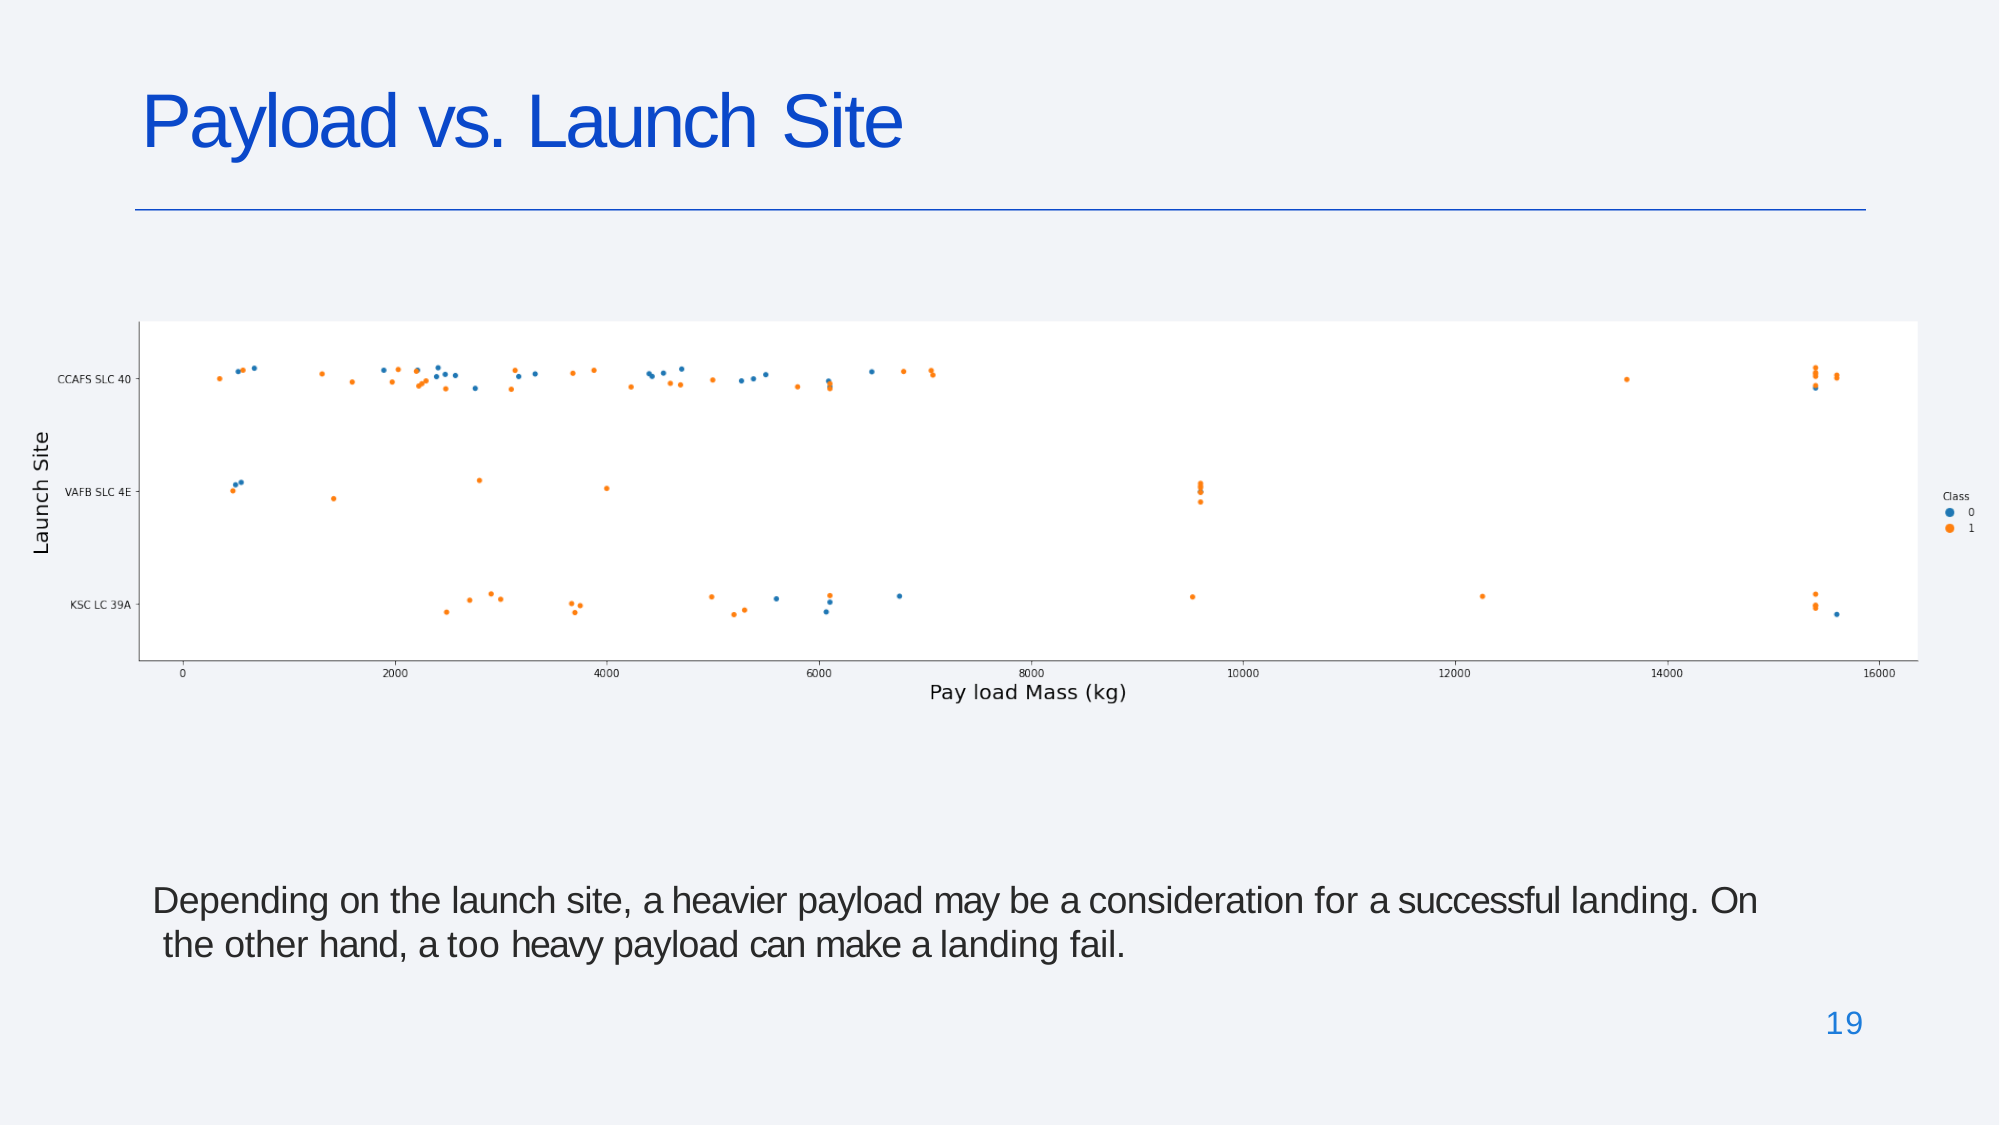

# Payload vs. Launch Site

Depending on the launch site, a heavier payload may be a consideration for a successful landing. On  the other hand, a too heavy payload can make a landing fail.
19